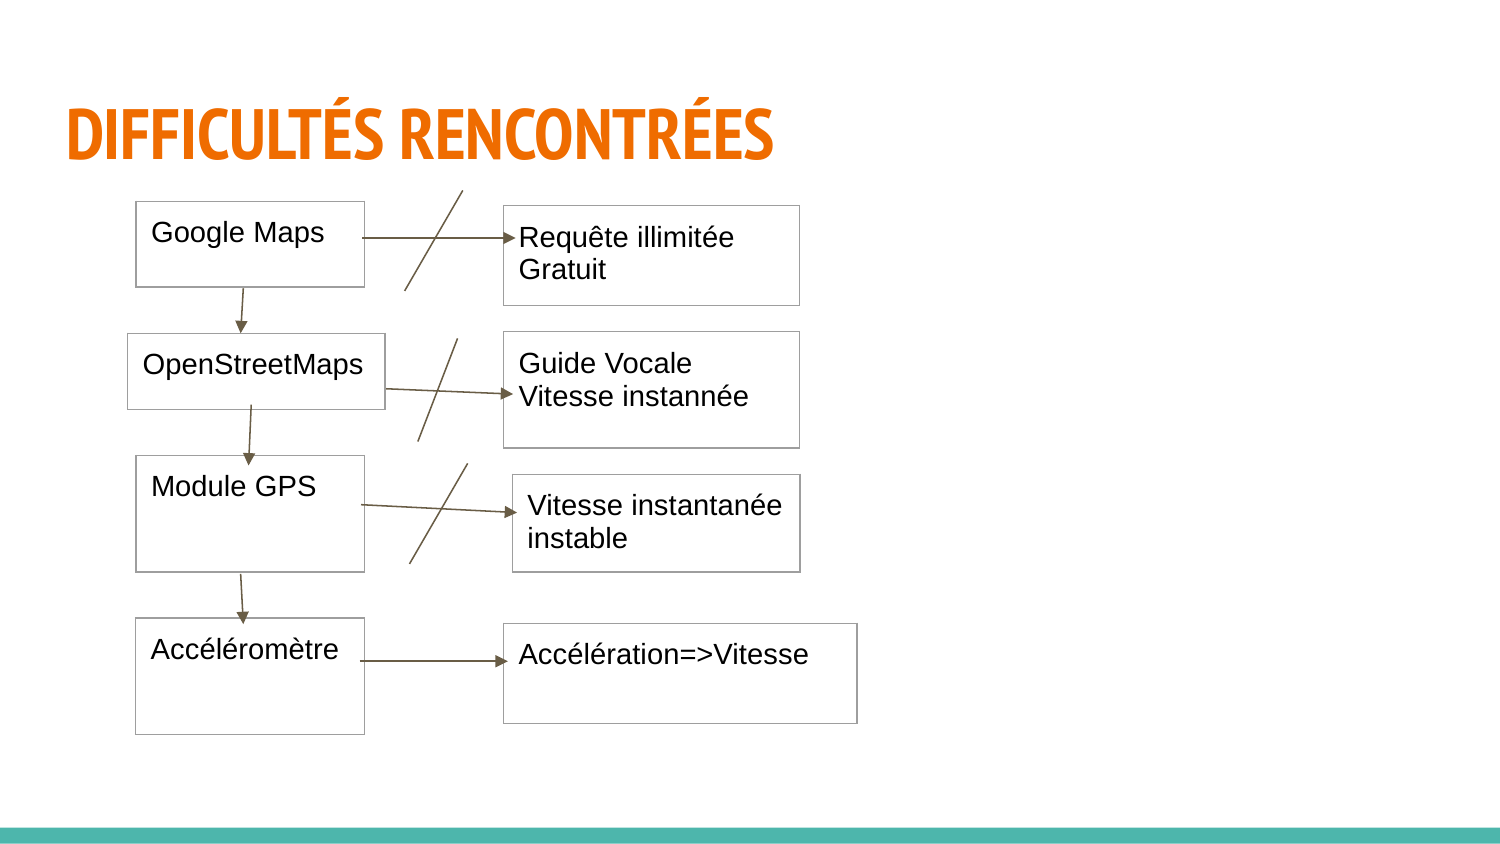

# DIFFICULTÉS RENCONTRÉES

| Google Maps |
| --- |
| Requête illimitée Gratuit |
| --- |
| Guide Vocale Vitesse instannée |
| --- |
| OpenStreetMaps |
| --- |
| Module GPS |
| --- |
| Vitesse instantanée instable |
| --- |
| Accéléromètre |
| --- |
| Accélération=>Vitesse |
| --- |